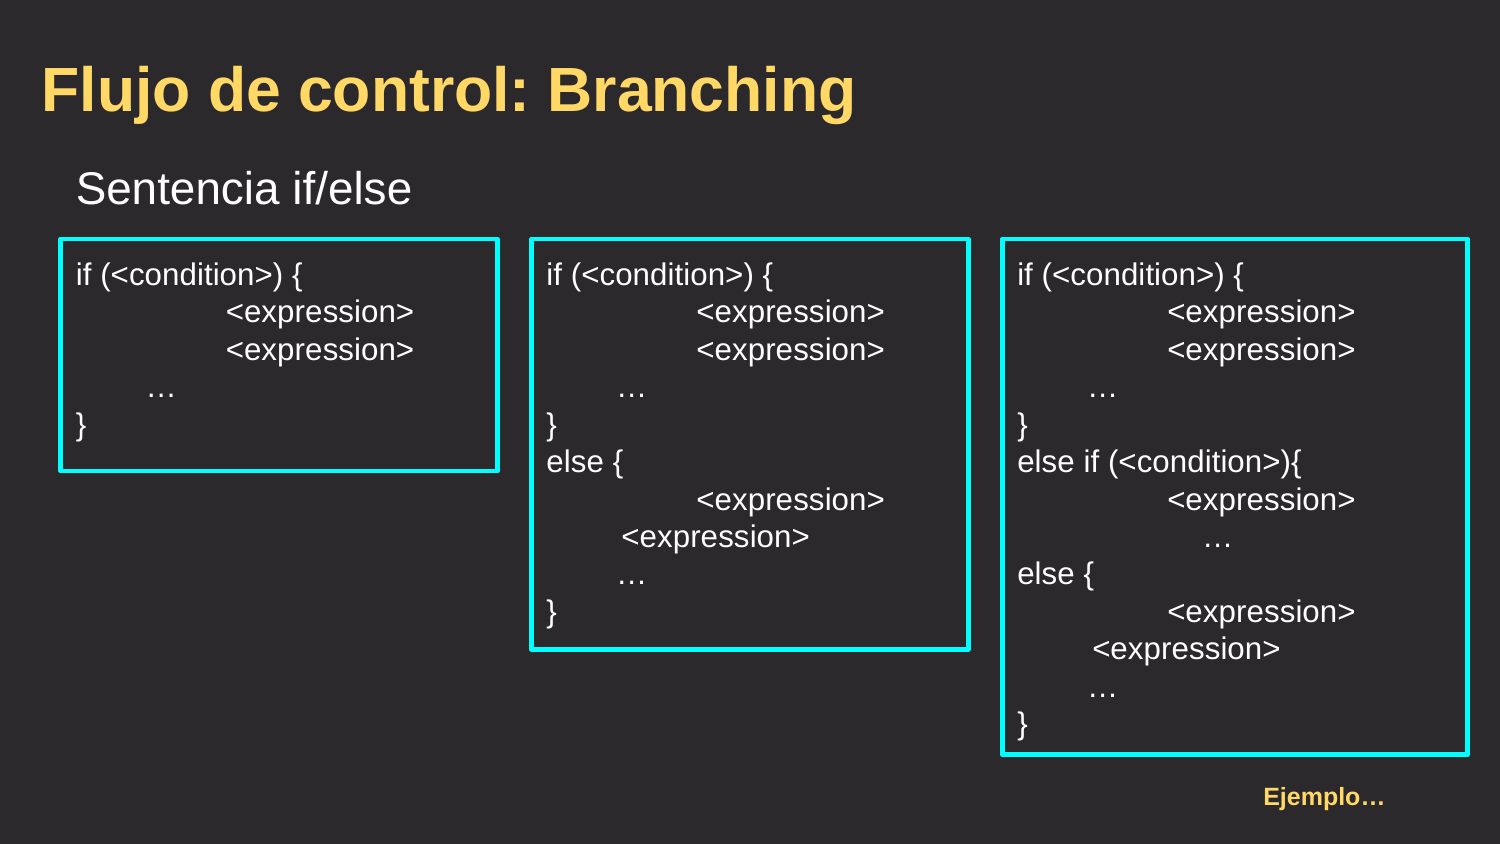

# Flujo de control: Branching
Sentencia if/else
if (<condition>) {
	<expression>
	<expression>
        …
}
if (<condition>) {
	<expression>
	<expression>
        …
}
else {
	<expression>
<expression>
        …
}
if (<condition>) {
	<expression>
	<expression>
        …
}
else if (<condition>){
	<expression>
	    …
else {
	<expression>
<expression>
        …
}
Ejemplo…